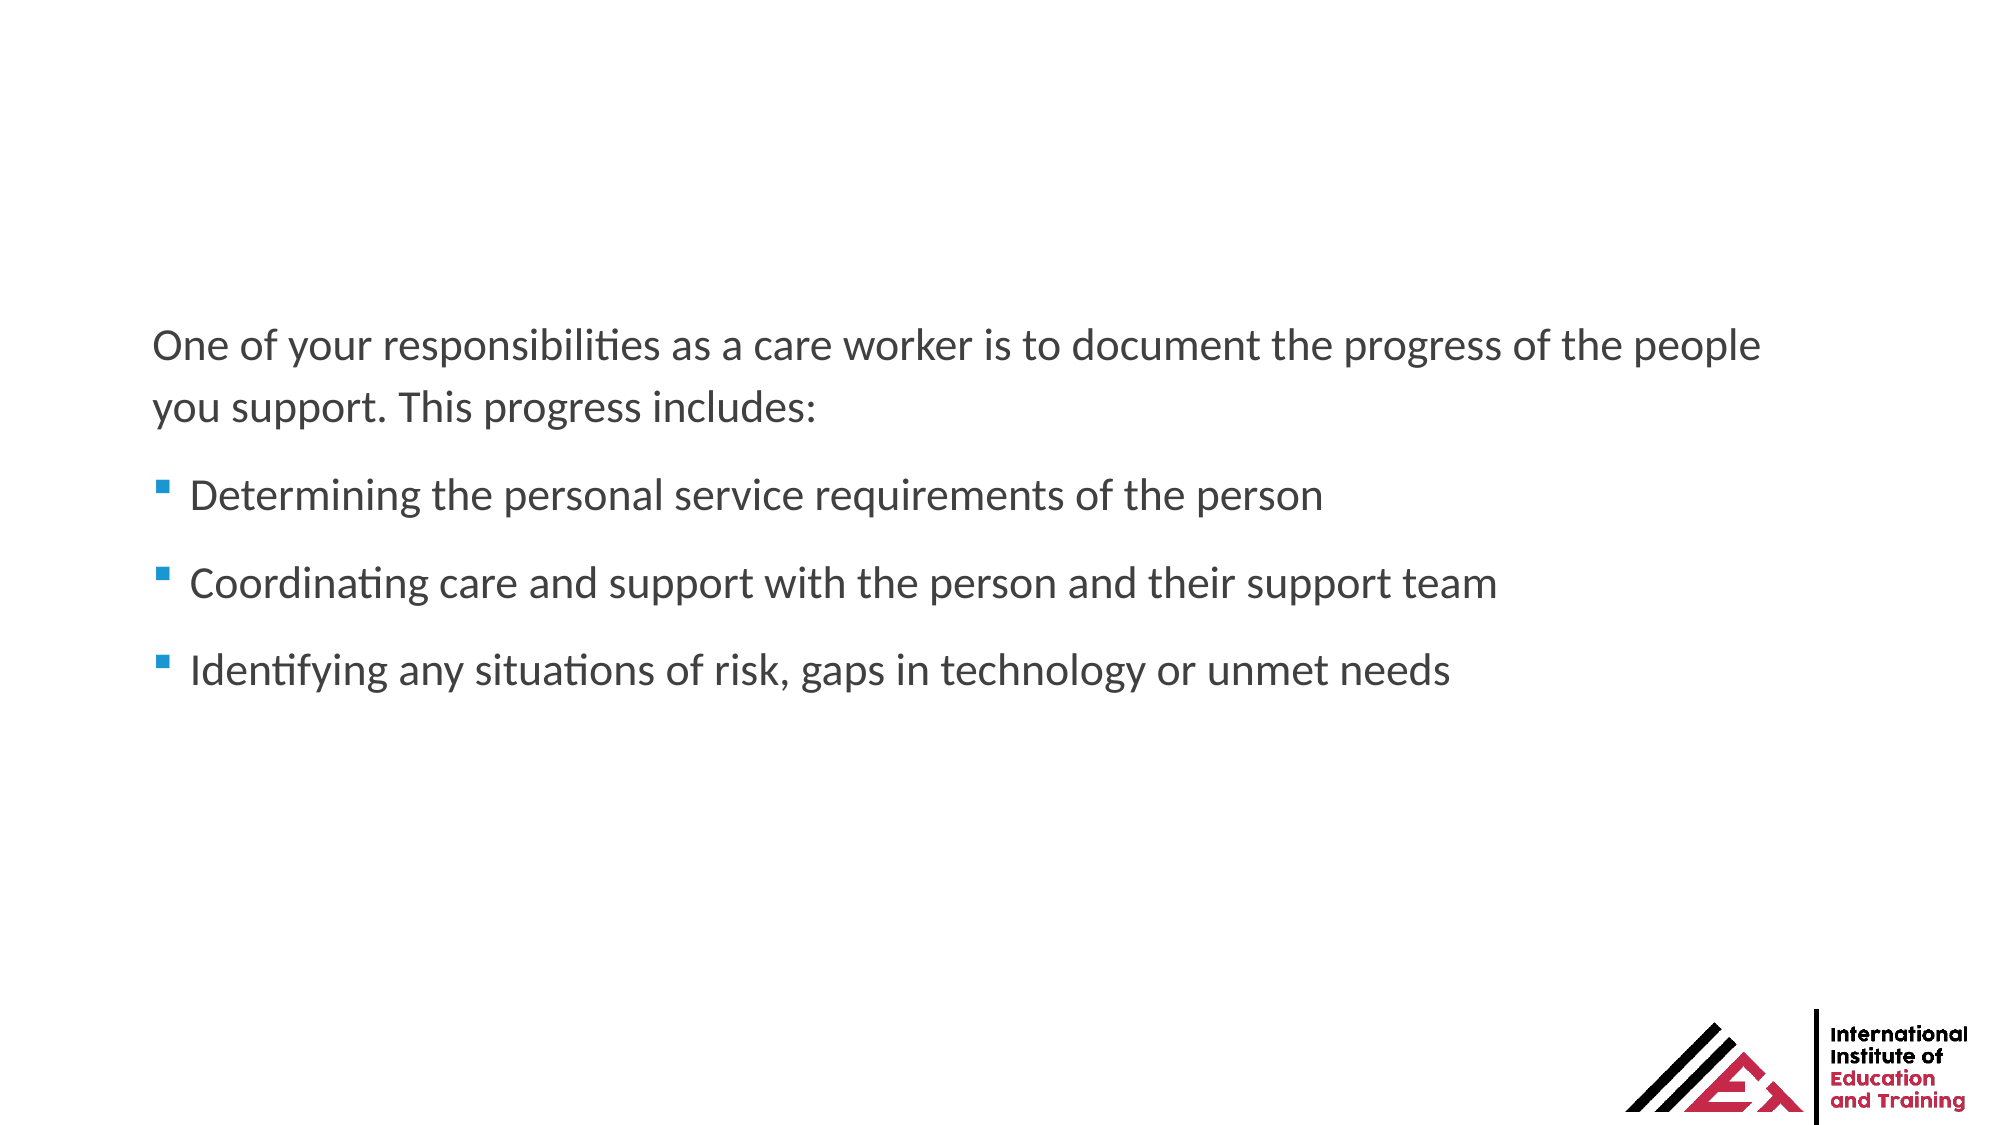

One of your responsibilities as a care worker is to document the progress of the people you support. This progress includes:
Determining the personal service requirements of the person
Coordinating care and support with the person and their support team
Identifying any situations of risk, gaps in technology or unmet needs